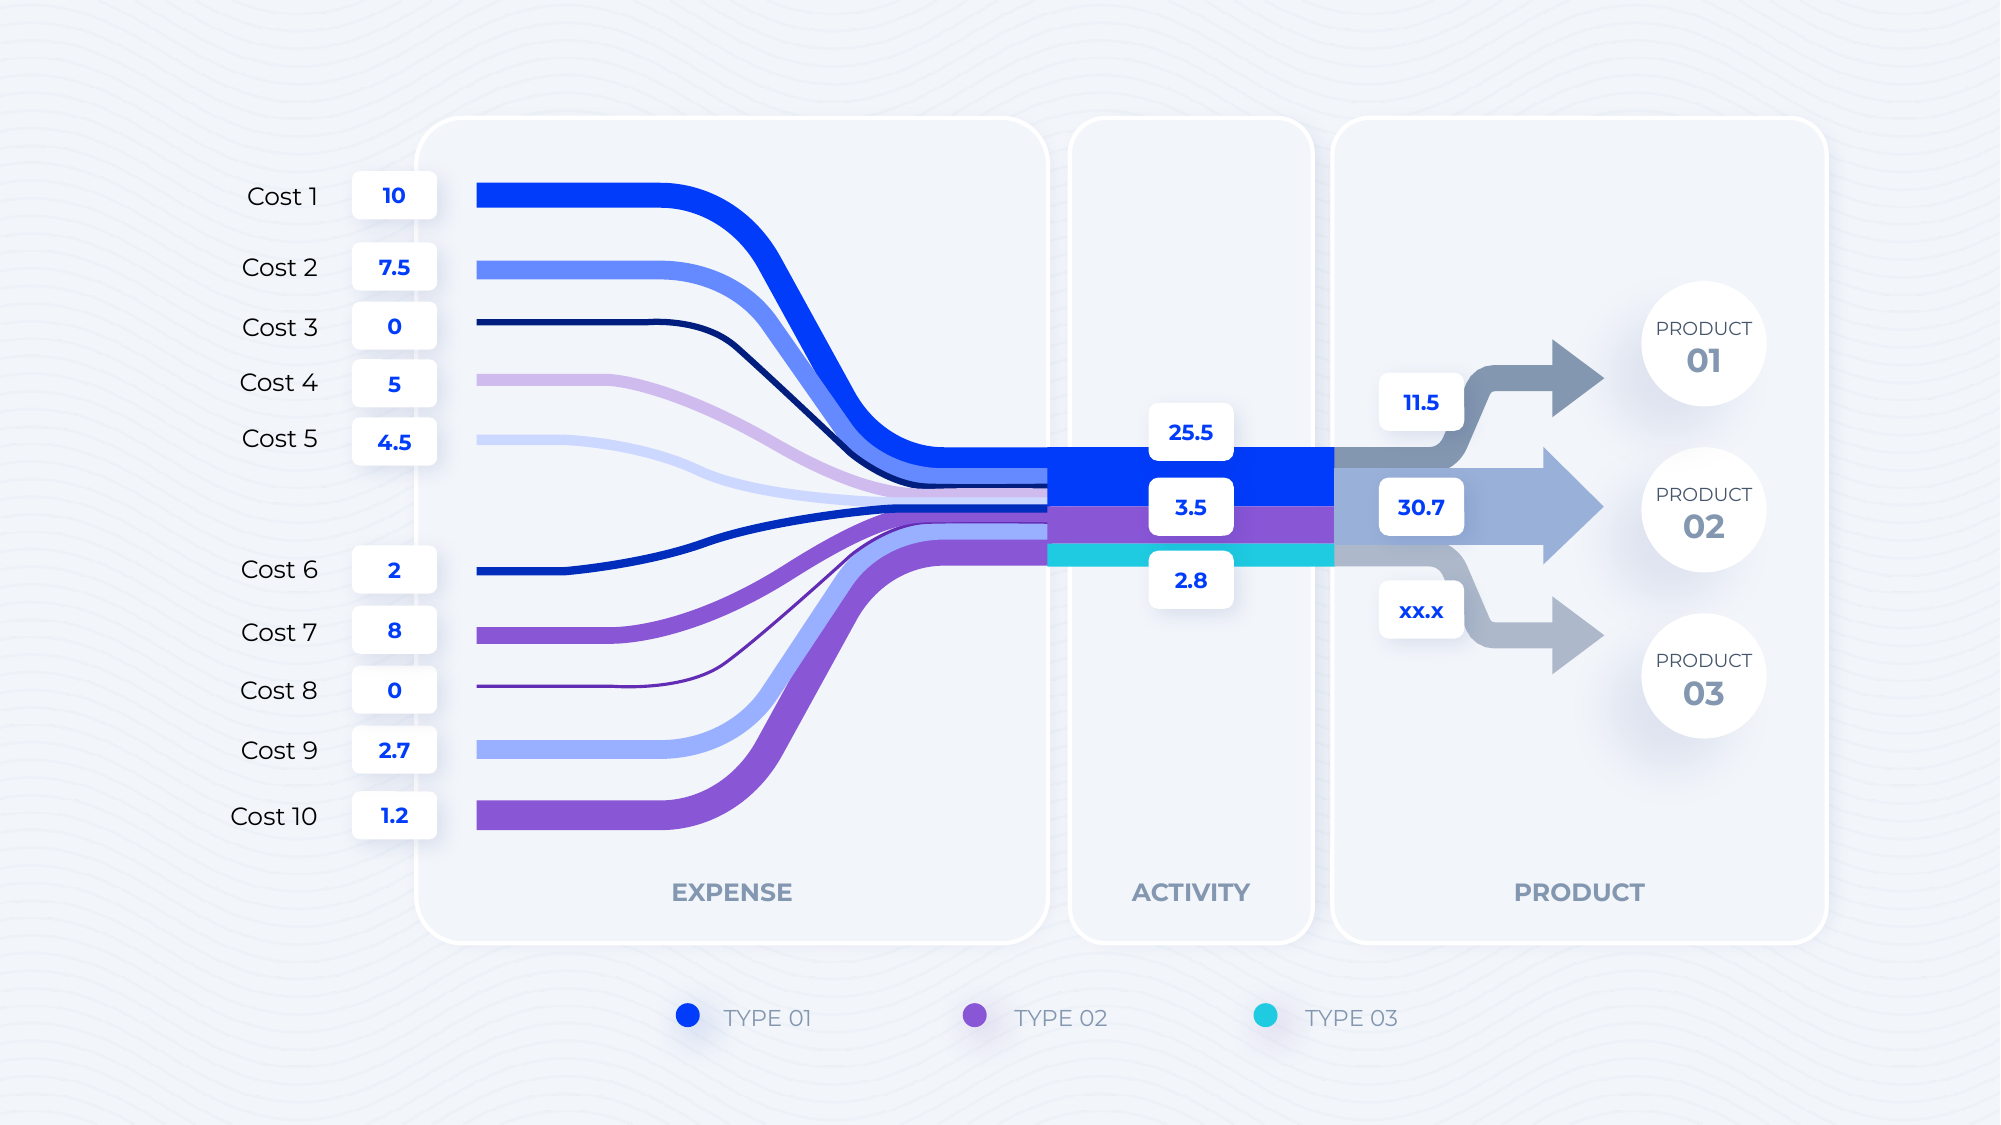

EXPENSE

ACTIVITY

PRODUCT
Cost 1
10

Cost 2
7.5
PRODUCT 01
Cost 3
0
Cost 4
5
11.5
25.5
Cost 5
4.5
PRODUCT 02
3.5
30.7
Cost 6
2
2.8
xx.x
Cost 7
8
PRODUCT 03
Cost 8
0
Cost 9
2.7
Cost 10
1.2
TYPE 01

TYPE 02

TYPE 03